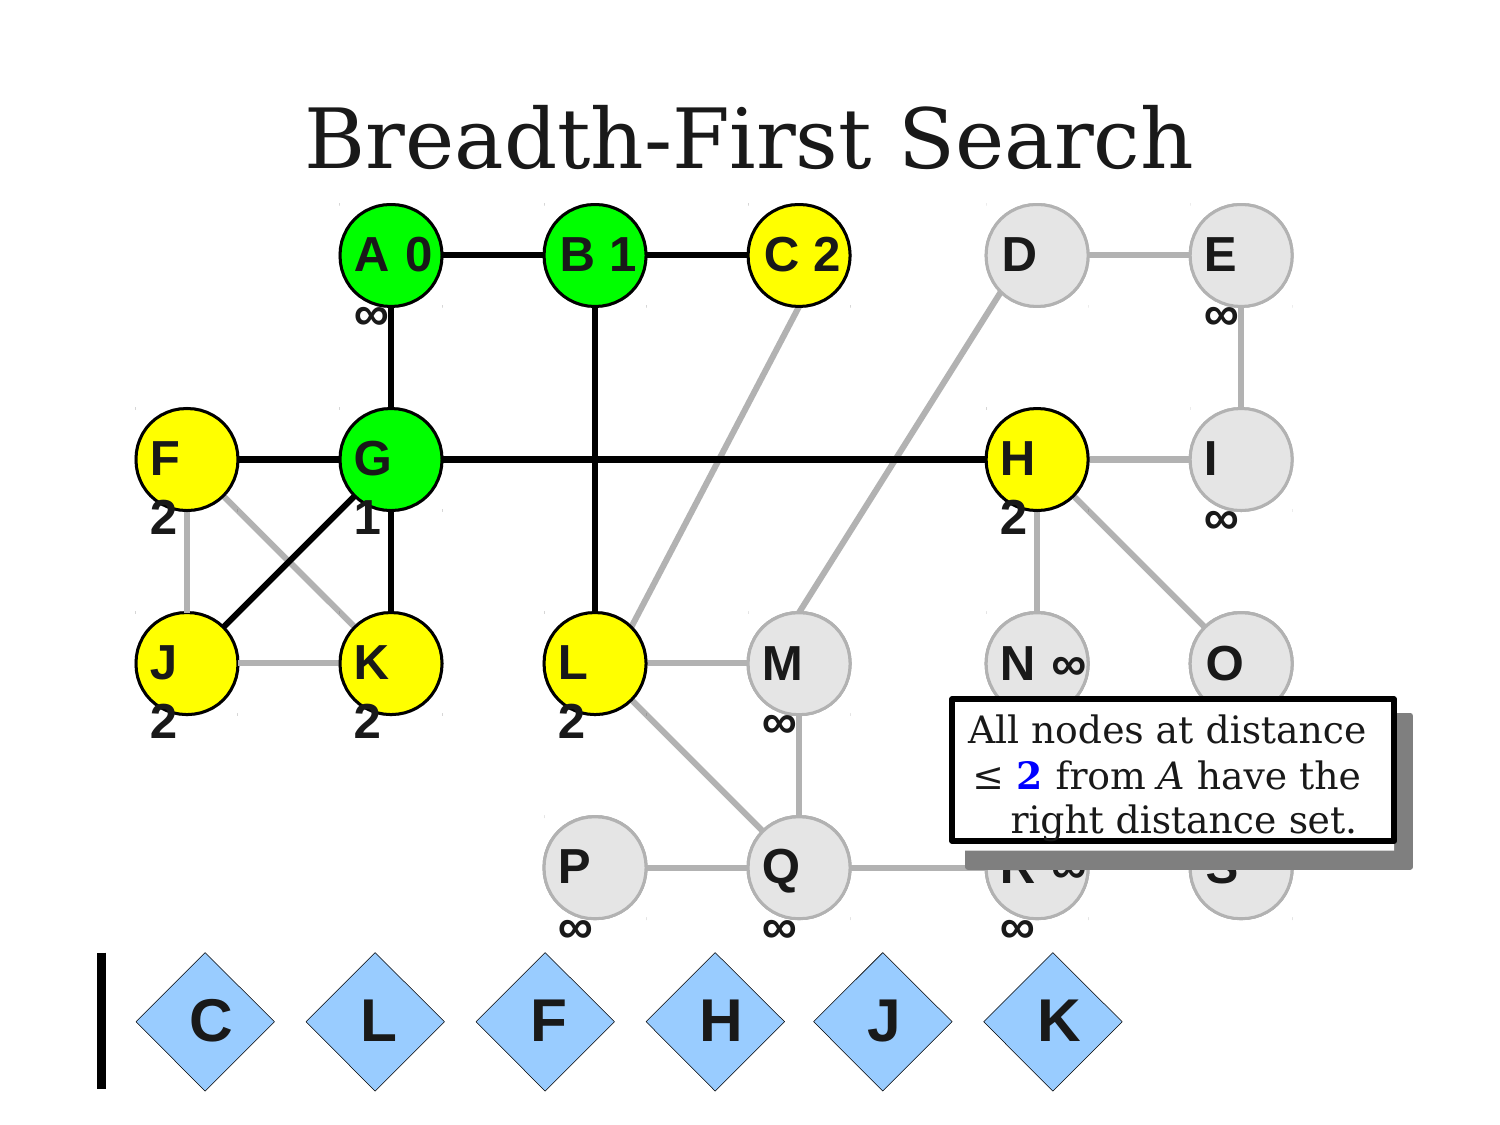

# Breadth-First Search

A	0	B	1	C	2	D	∞
E	∞

F	2
G	1
H	2
I	∞

K	2
L	2
J	2
M	∞
N	∞	O	∞

All nodes at distance
≤ 2 from A have the  right distance set.

P	∞
Q	∞
R	∞	S	∞

C
L
F
H
J
K